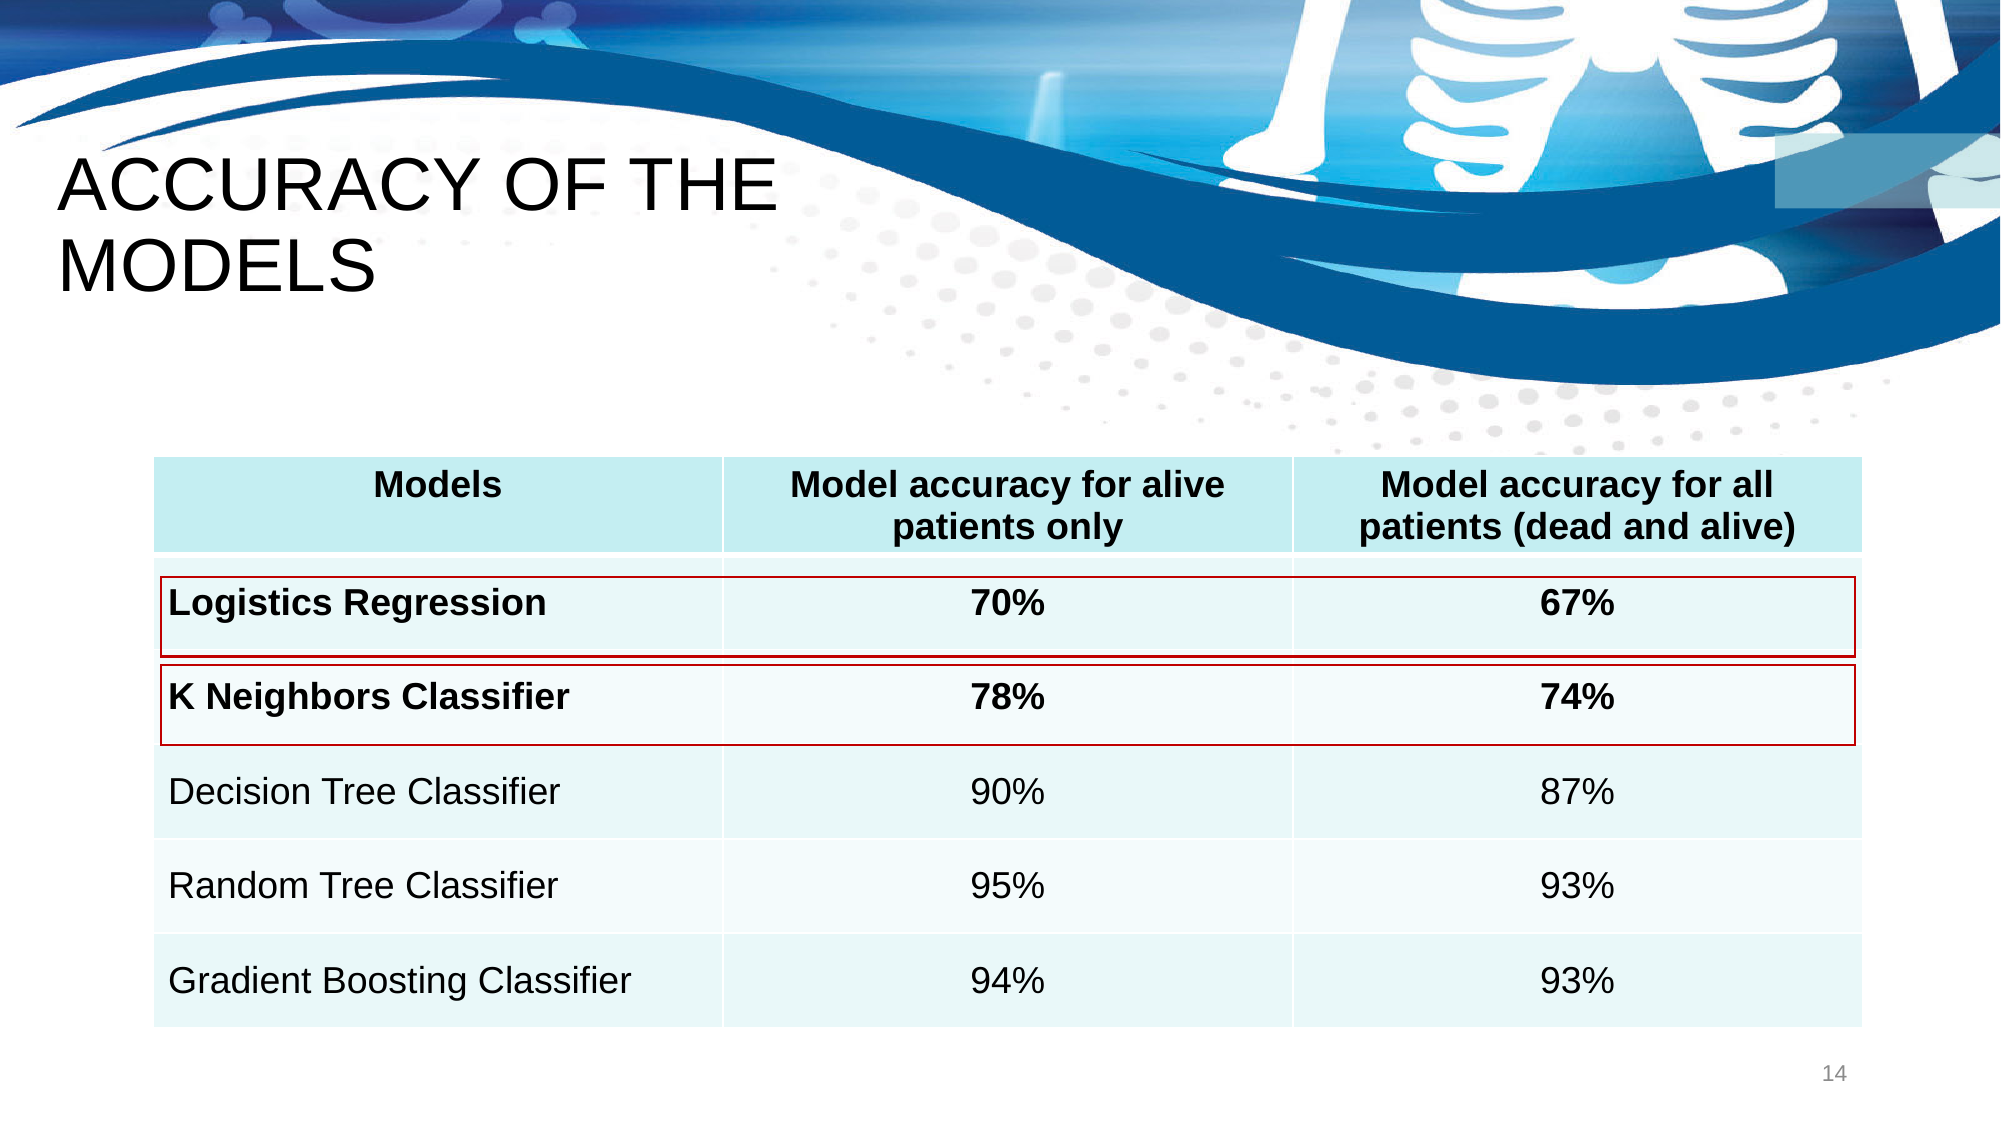

# ACCURACY OF THE MODELS
| Models | Model accuracy for alive patients only | Model accuracy for all patients (dead and alive) |
| --- | --- | --- |
| Logistics Regression | 70% | 67% |
| K Neighbors Classifier | 78% | 74% |
| Decision Tree Classifier | 90% | 87% |
| Random Tree Classifier | 95% | 93% |
| Gradient Boosting Classifier | 94% | 93% |

14